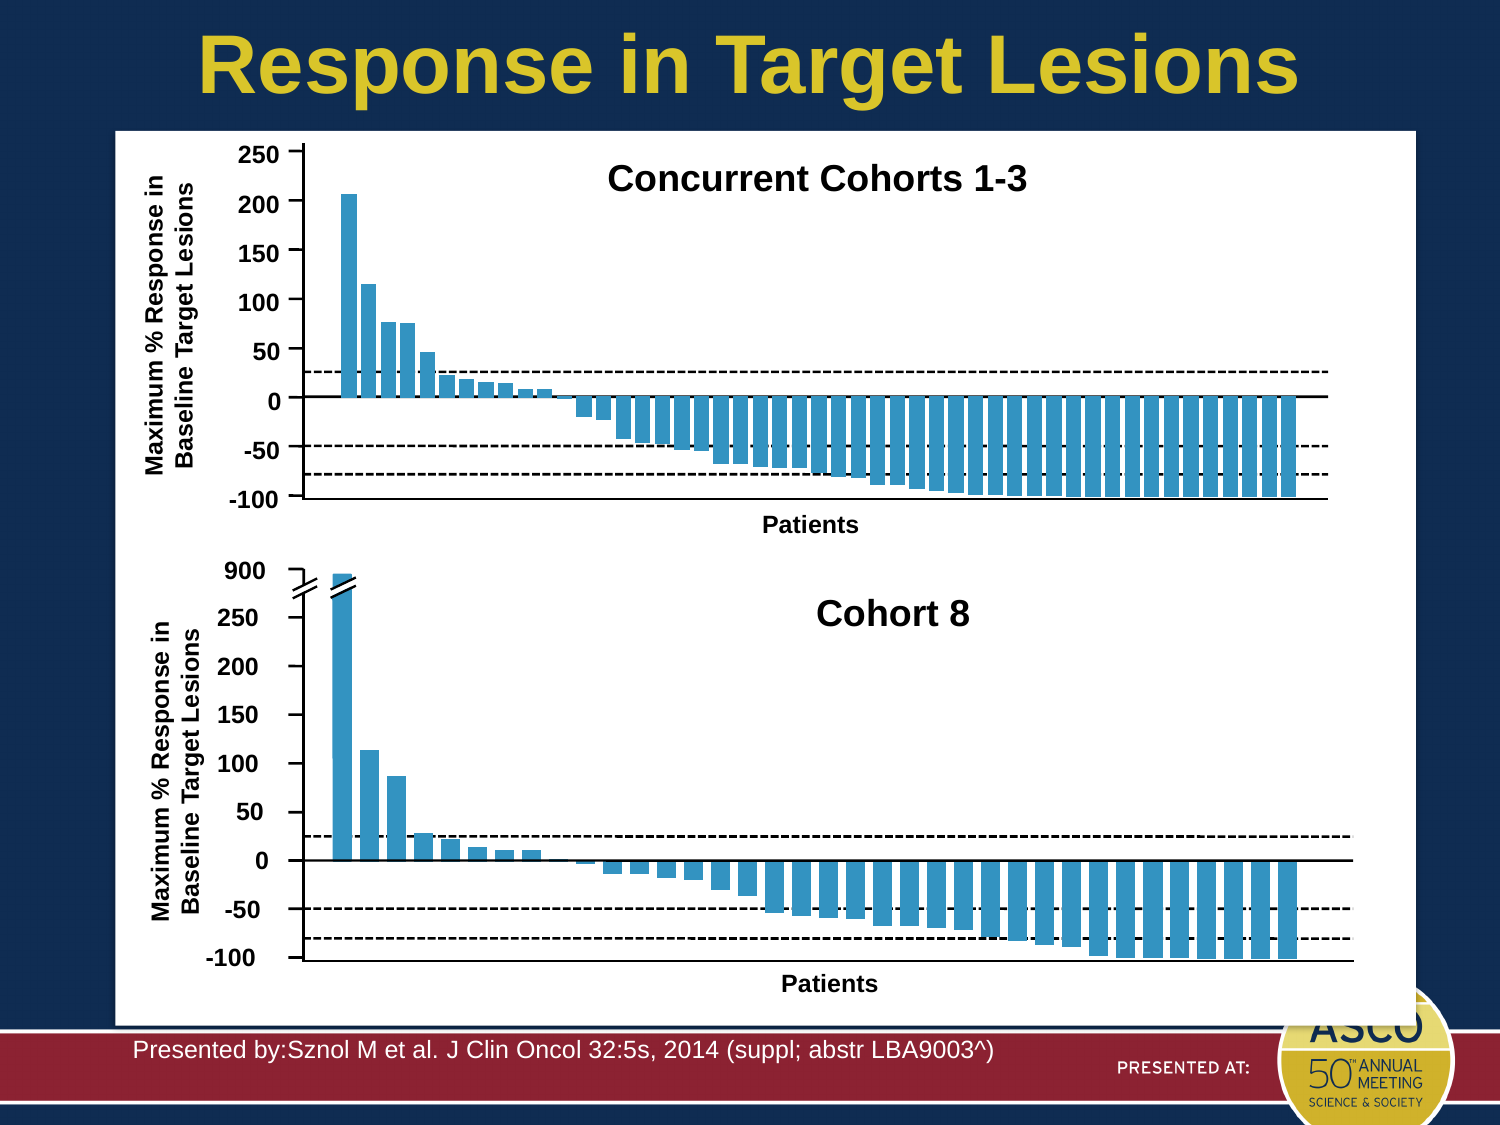

# Response in Target Lesions

250

Concurrent Cohorts 1-3
200

150
100
Maximum % Response in Baseline Target Lesions
50

0
-50
-100
Patients
900

Cohort 8

250
200
150
Maximum % Response in Baseline Target Lesions
100

50

0

-50
-100
Patients
Presented by:Sznol M et al. J Clin Oncol 32:5s, 2014 (suppl; abstr LBA9003^)